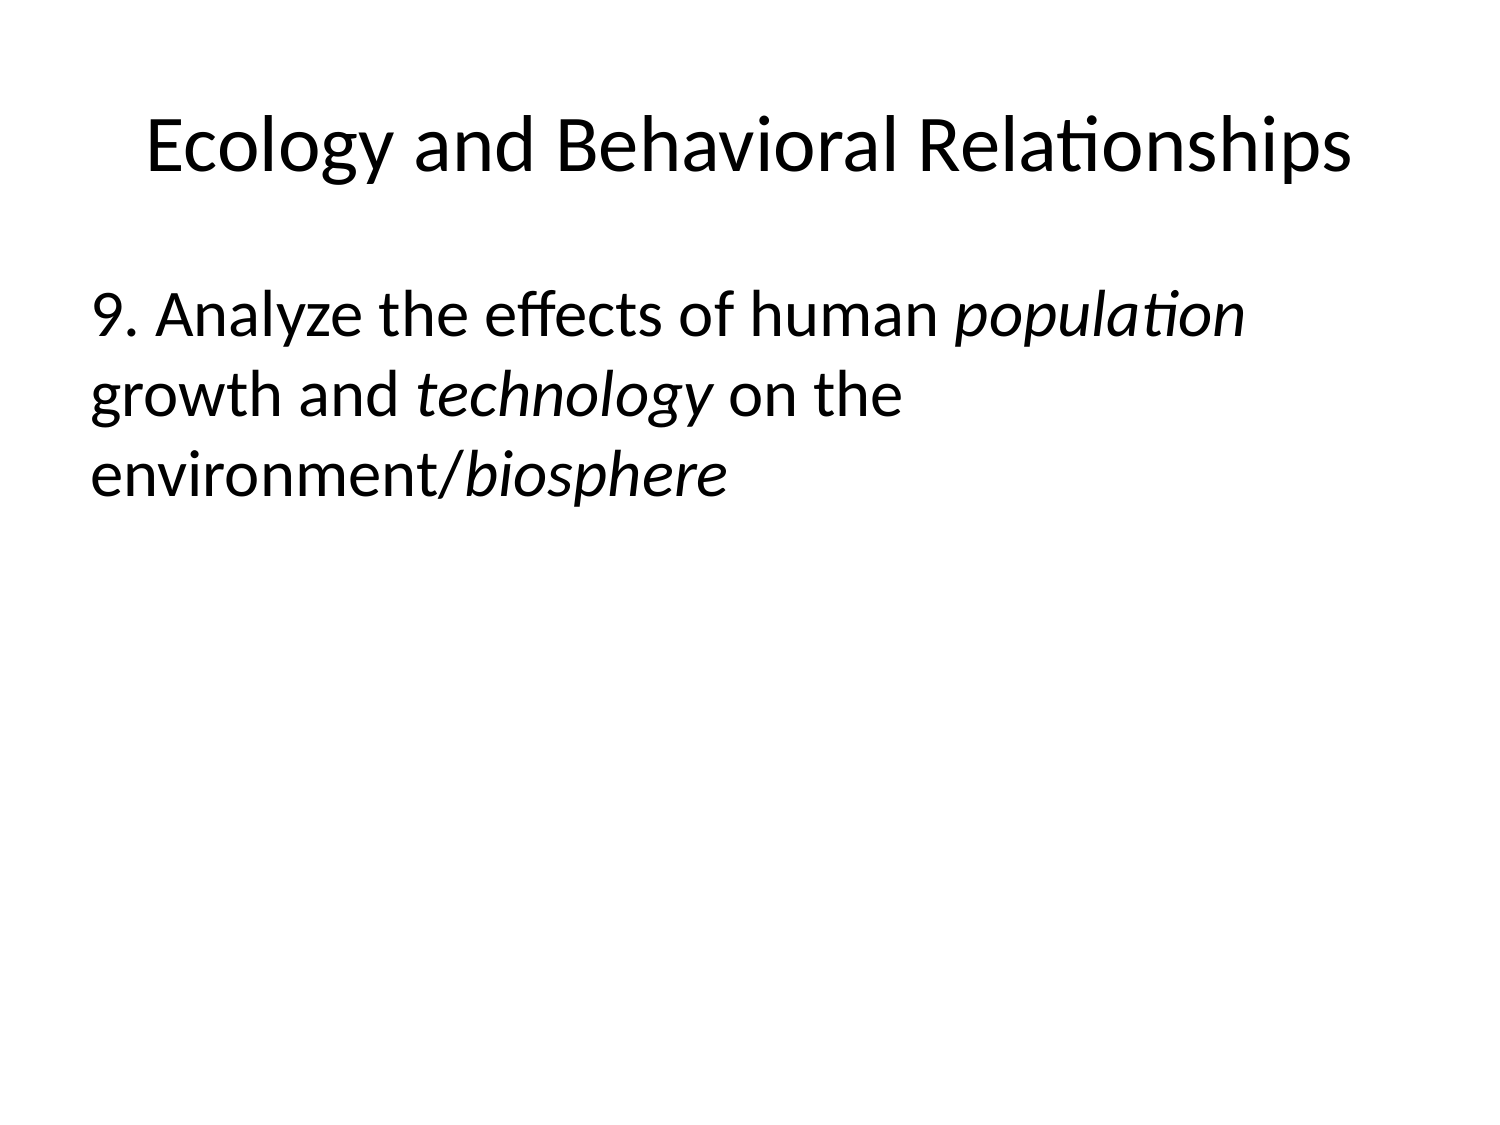

# Ecology and Behavioral Relationships
9. Analyze the effects of human population growth and technology on the environment/biosphere